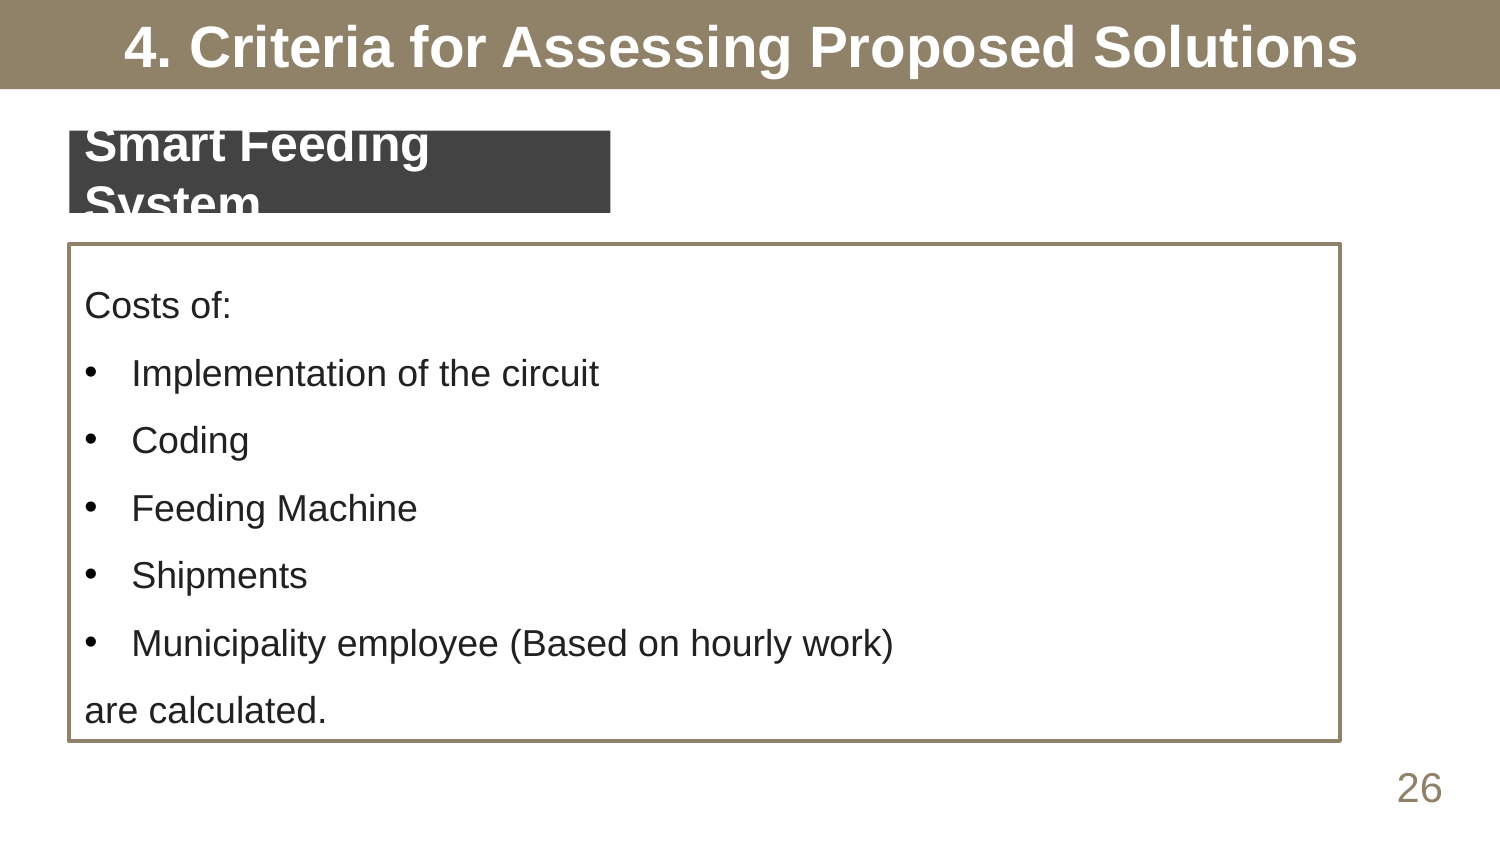

# 4. Criteria for Assessing Proposed Solutions
Smart Feeding System

Costs of:
Implementation of the circuit
Coding
Feeding Machine
Shipments
Municipality employee (Based on hourly work)
are calculated.
26